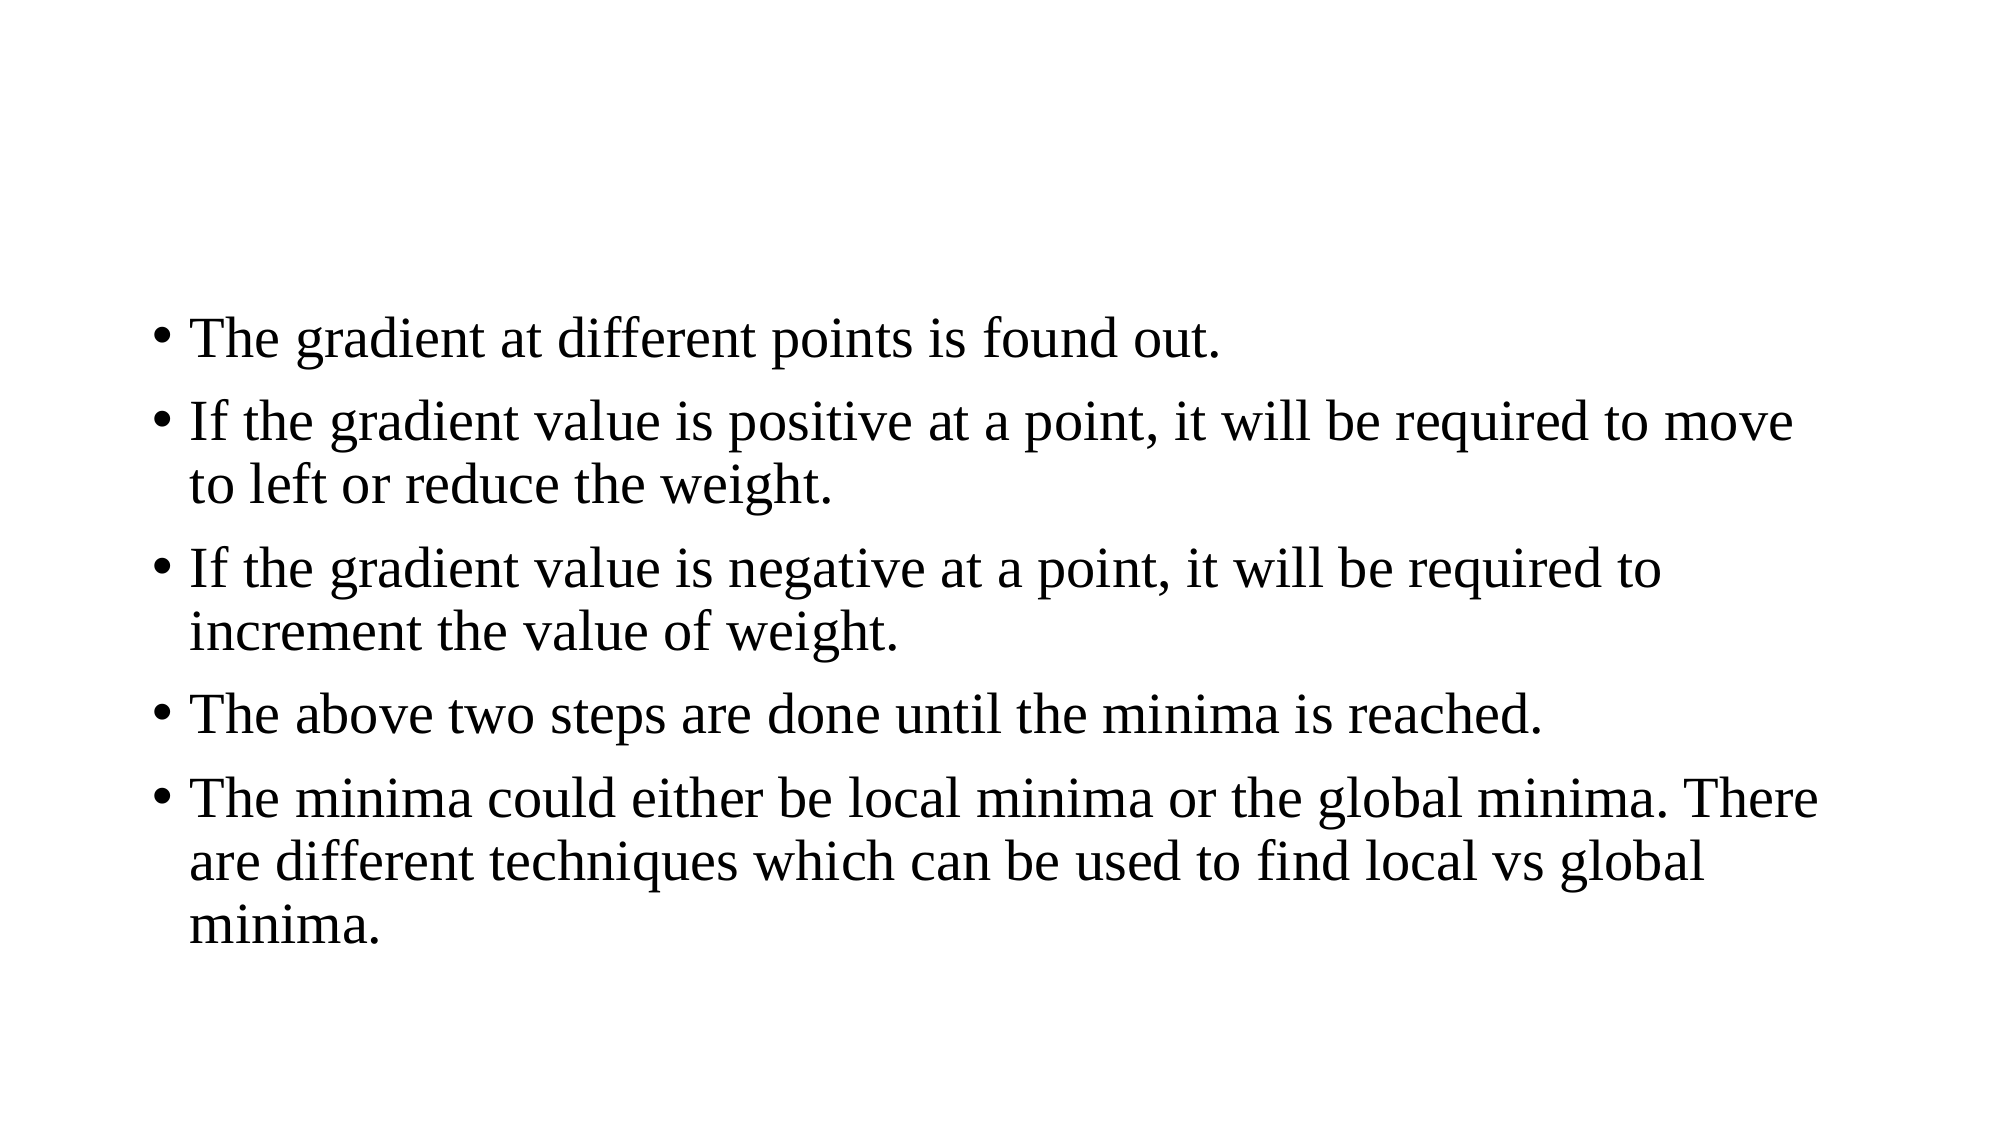

#
The gradient at different points is found out.
If the gradient value is positive at a point, it will be required to move to left or reduce the weight.
If the gradient value is negative at a point, it will be required to increment the value of weight.
The above two steps are done until the minima is reached.
The minima could either be local minima or the global minima. There are different techniques which can be used to find local vs global minima.